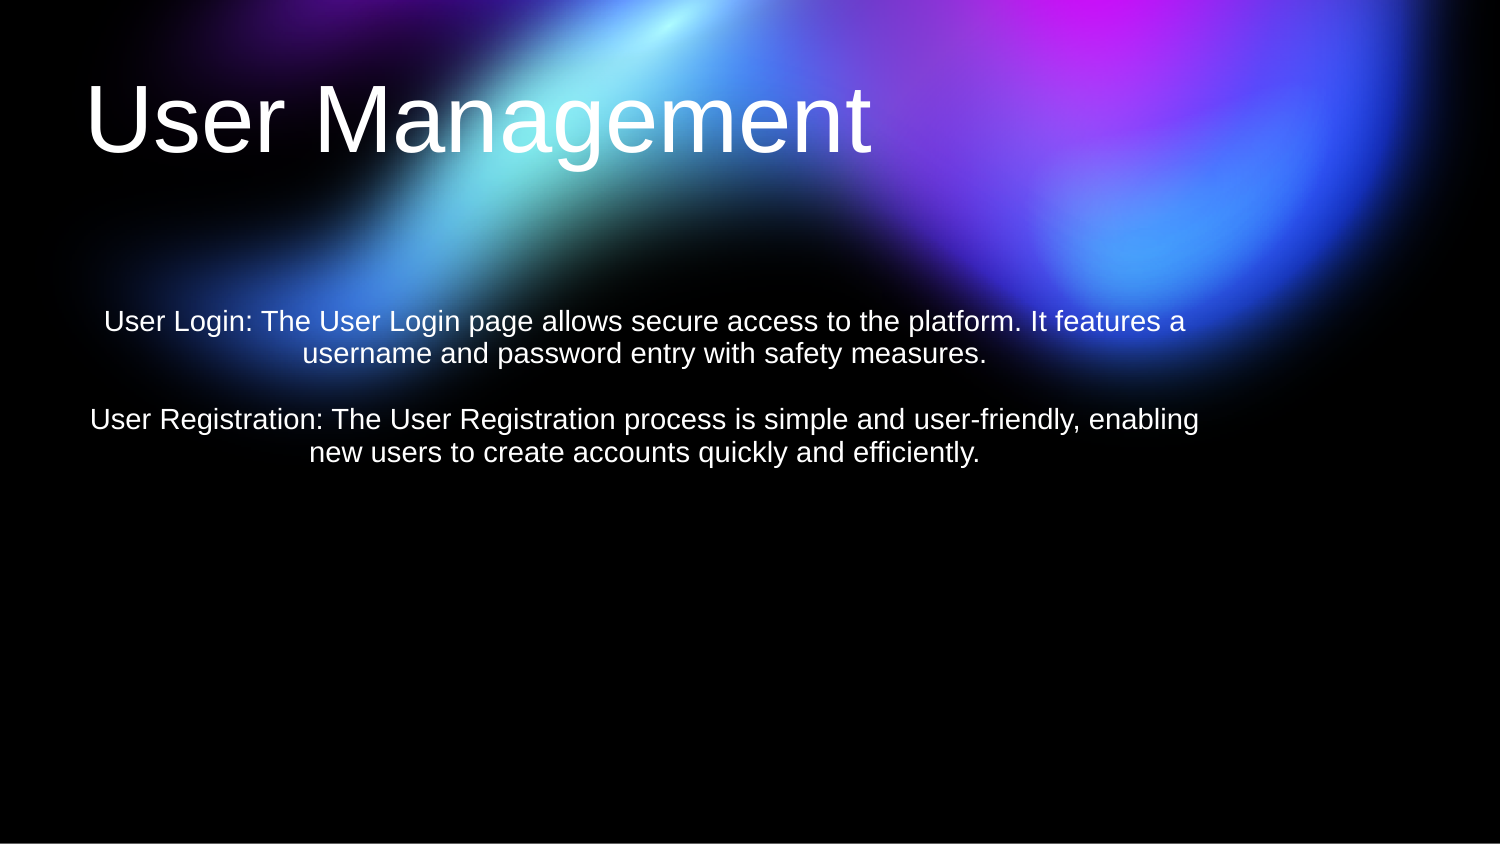

User Management
User Login: The User Login page allows secure access to the platform. It features a username and password entry with safety measures.

User Registration: The User Registration process is simple and user-friendly, enabling new users to create accounts quickly and efficiently.